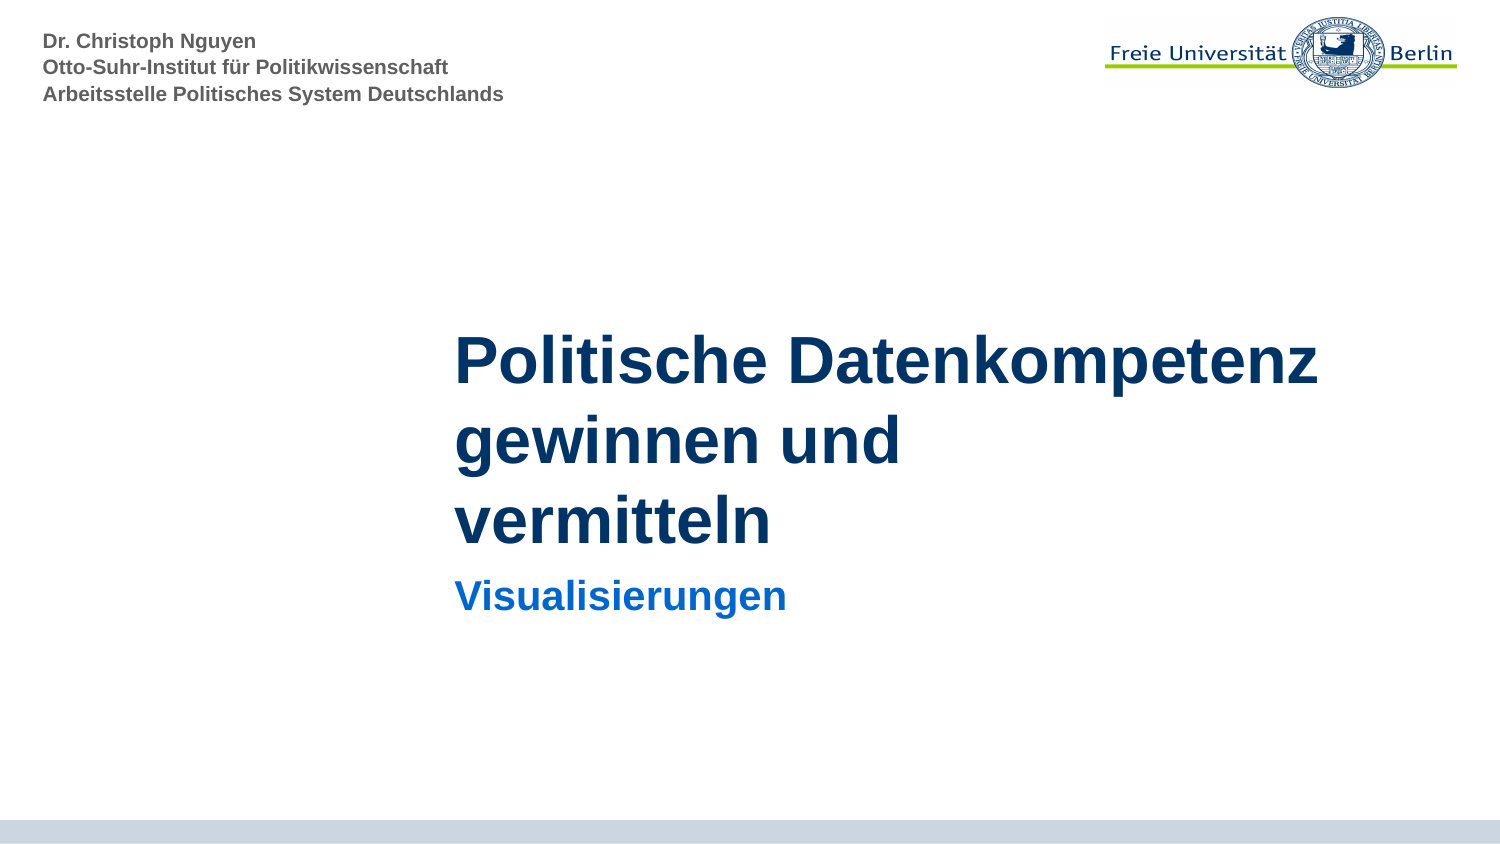

# Politische Datenkompetenz gewinnen und vermitteln
Visualisierungen